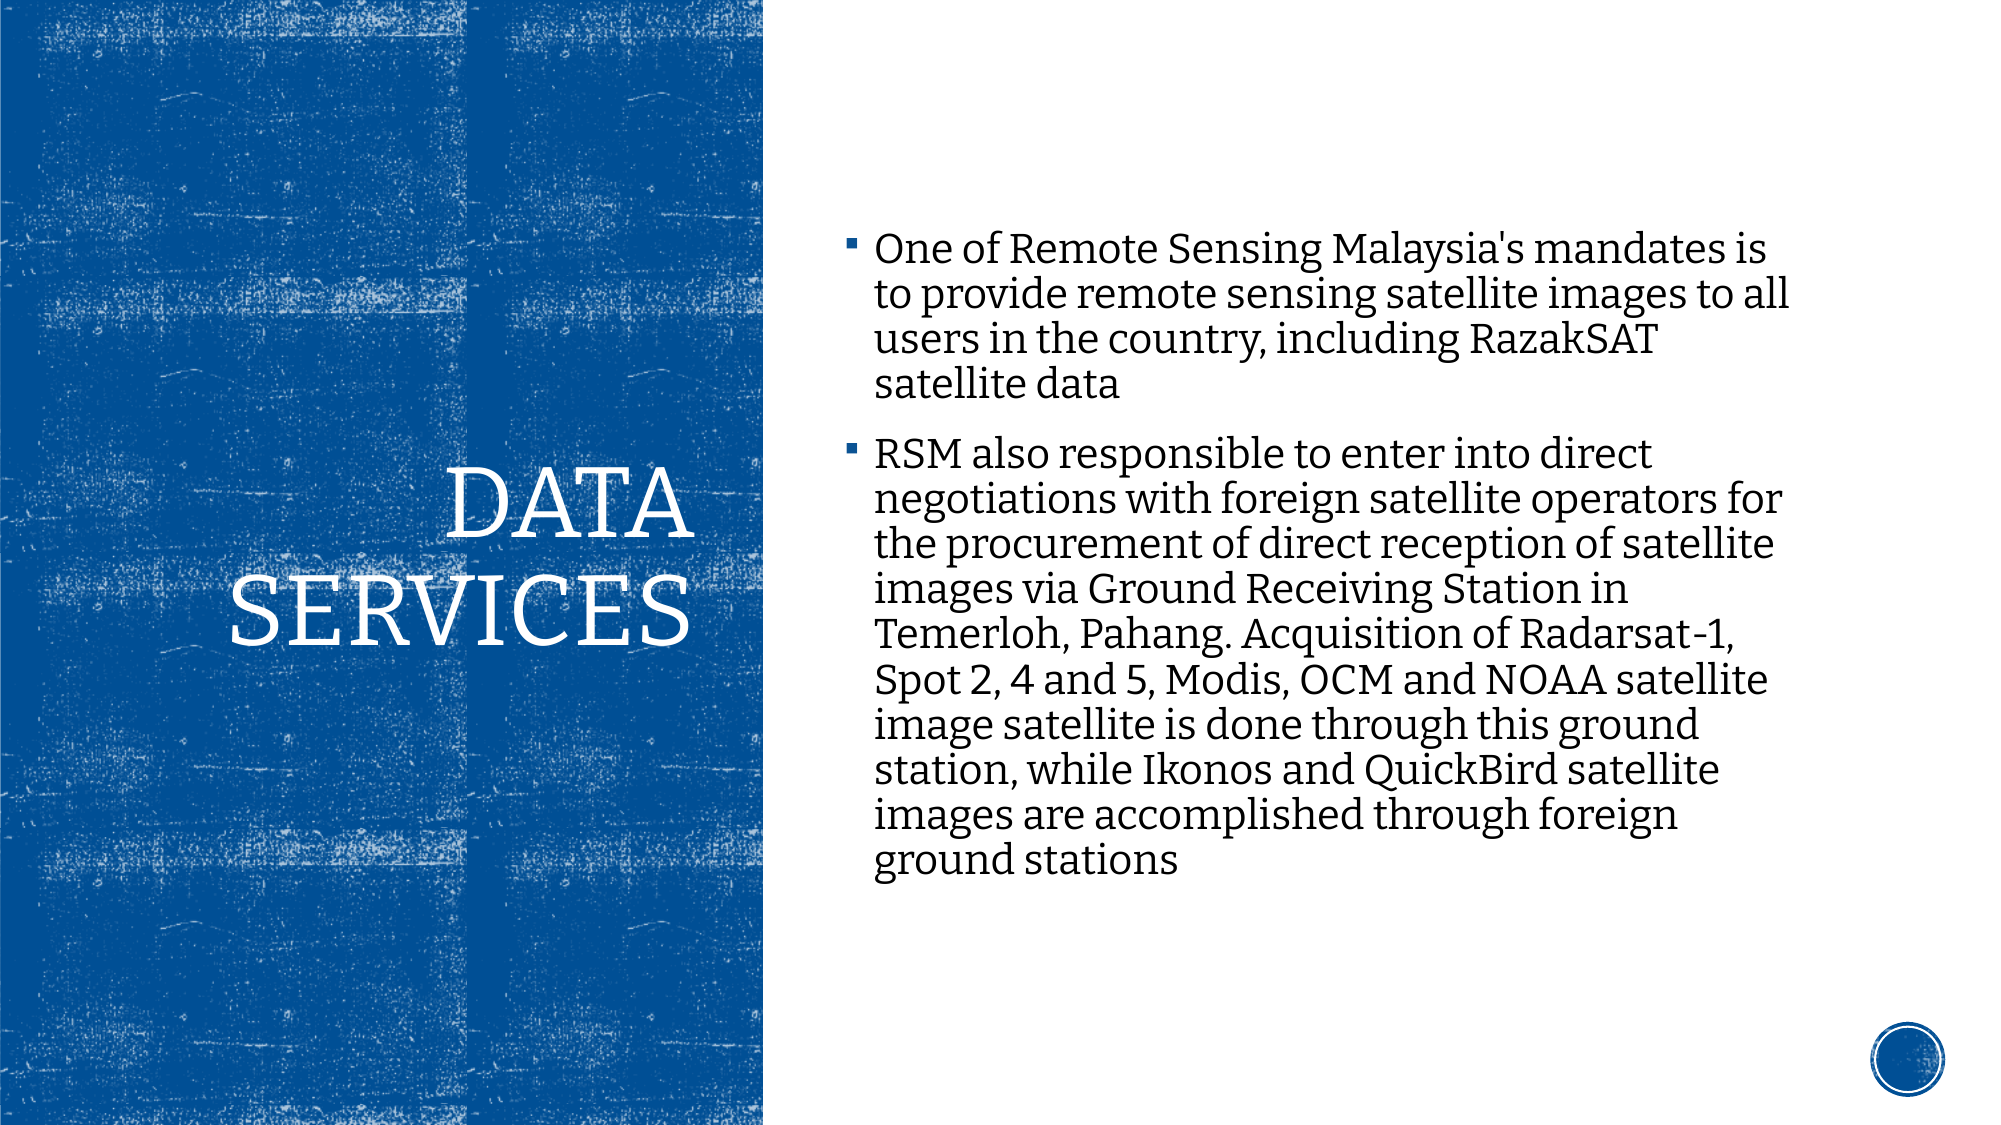

One of Remote Sensing Malaysia's mandates is to provide remote sensing satellite images to all users in the country, including RazakSAT satellite data
RSM also responsible to enter into direct negotiations with foreign satellite operators for the procurement of direct reception of satellite images via Ground Receiving Station in Temerloh, Pahang. Acquisition of Radarsat-1, Spot 2, 4 and 5, Modis, OCM and NOAA satellite image satellite is done through this ground station, while Ikonos and QuickBird satellite images are accomplished through foreign ground stations
# Data services